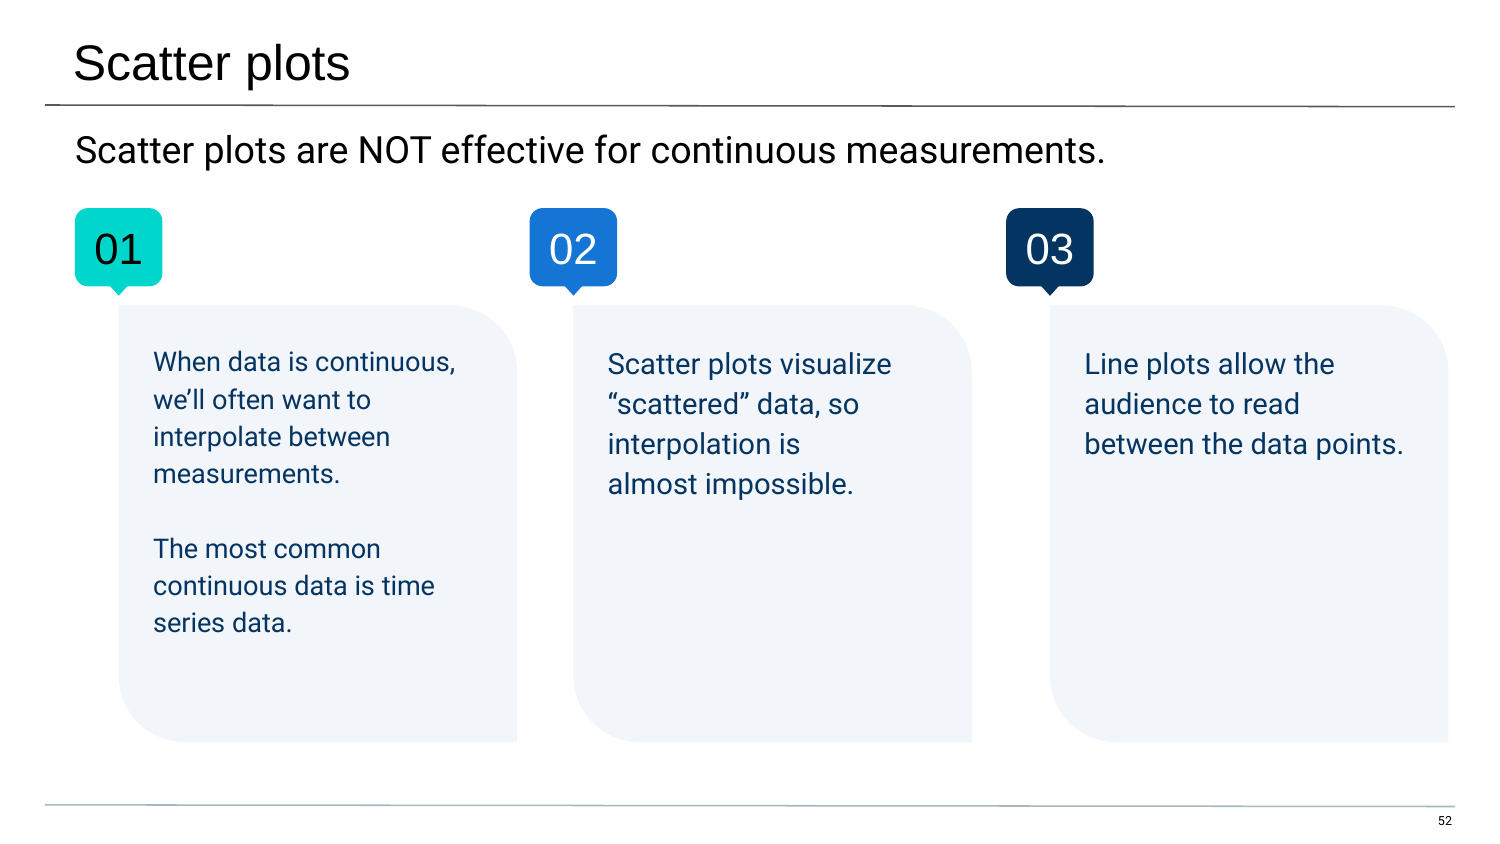

# Scatter plots
Scatter plots are NOT effective for continuous measurements.
01

02

03

When data is continuous, we’ll often want to interpolate between measurements.

The most common continuous data is time series data.

Scatter plots visualize “scattered” data, so interpolation is
almost impossible.
Line plots allow the audience to read between the data points.